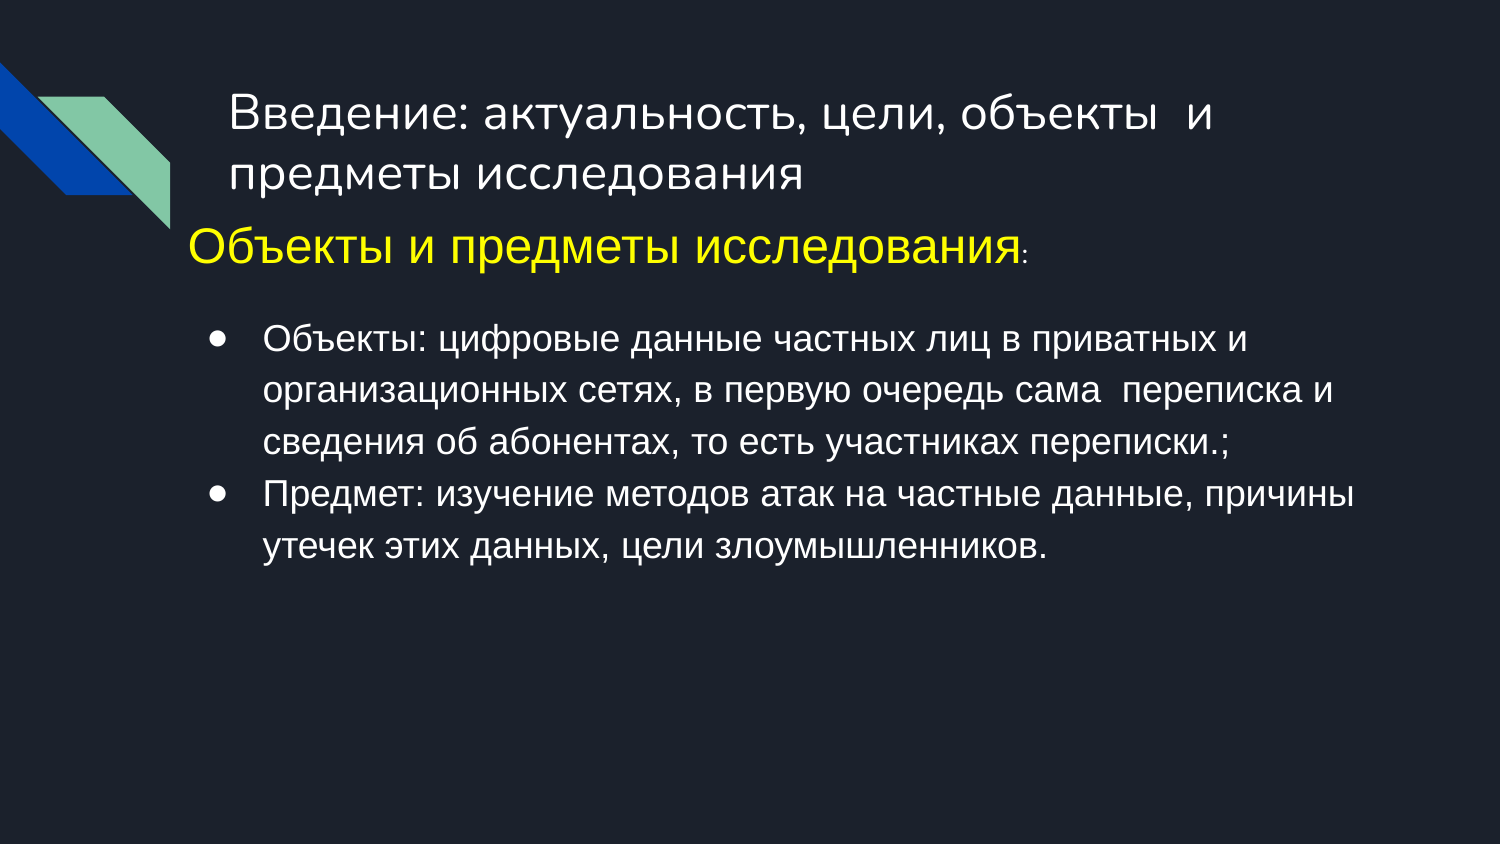

# Введение: актуальность, цели, объекты  и предметы исследования
Объекты и предметы исследования:
Объекты: цифровые данные частных лиц в приватных и организационных сетях, в первую очередь сама  переписка и сведения об абонентах, то есть участниках переписки.;
Предмет: изучение методов атак на частные данные, причины утечек этих данных, цели злоумышленников.